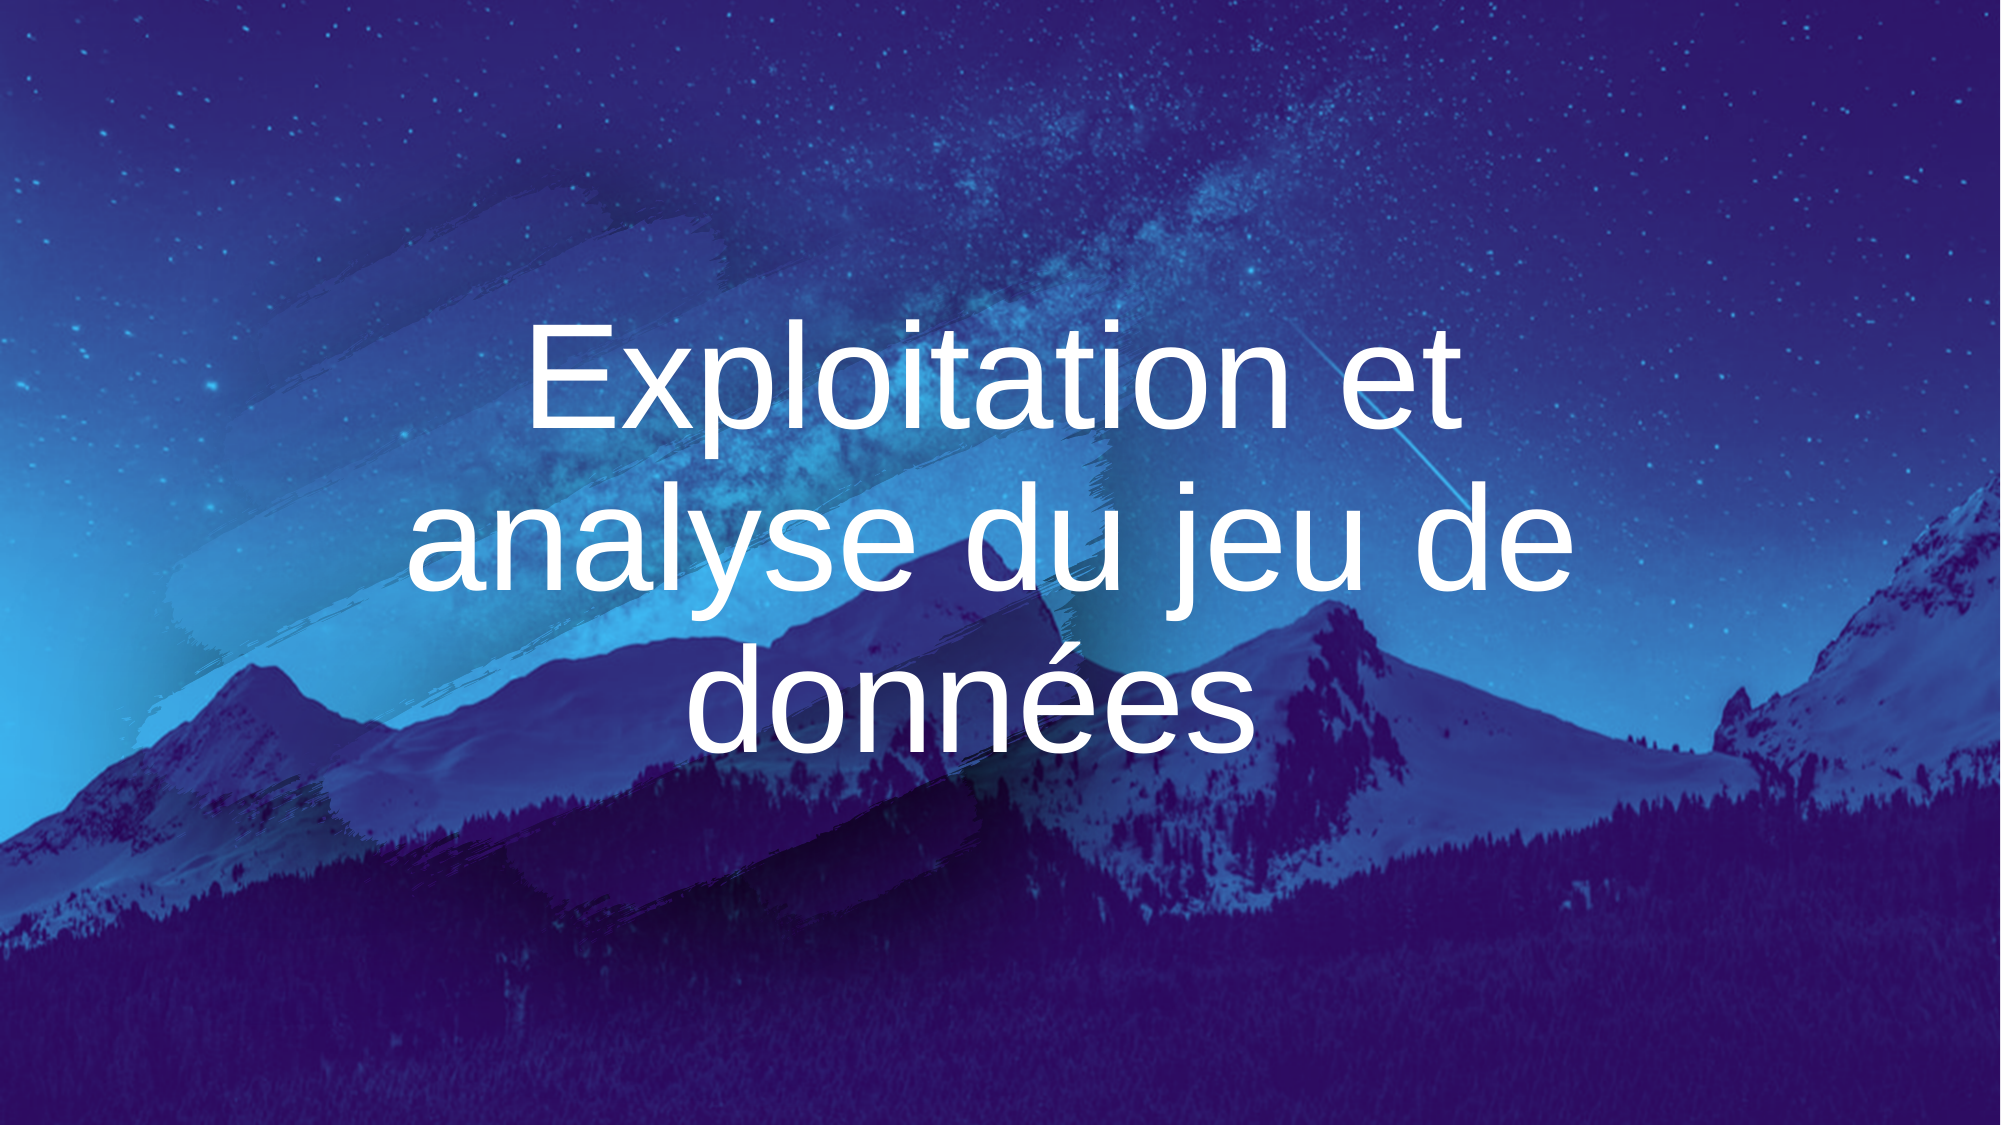

Exploitation et analyse du jeu de données